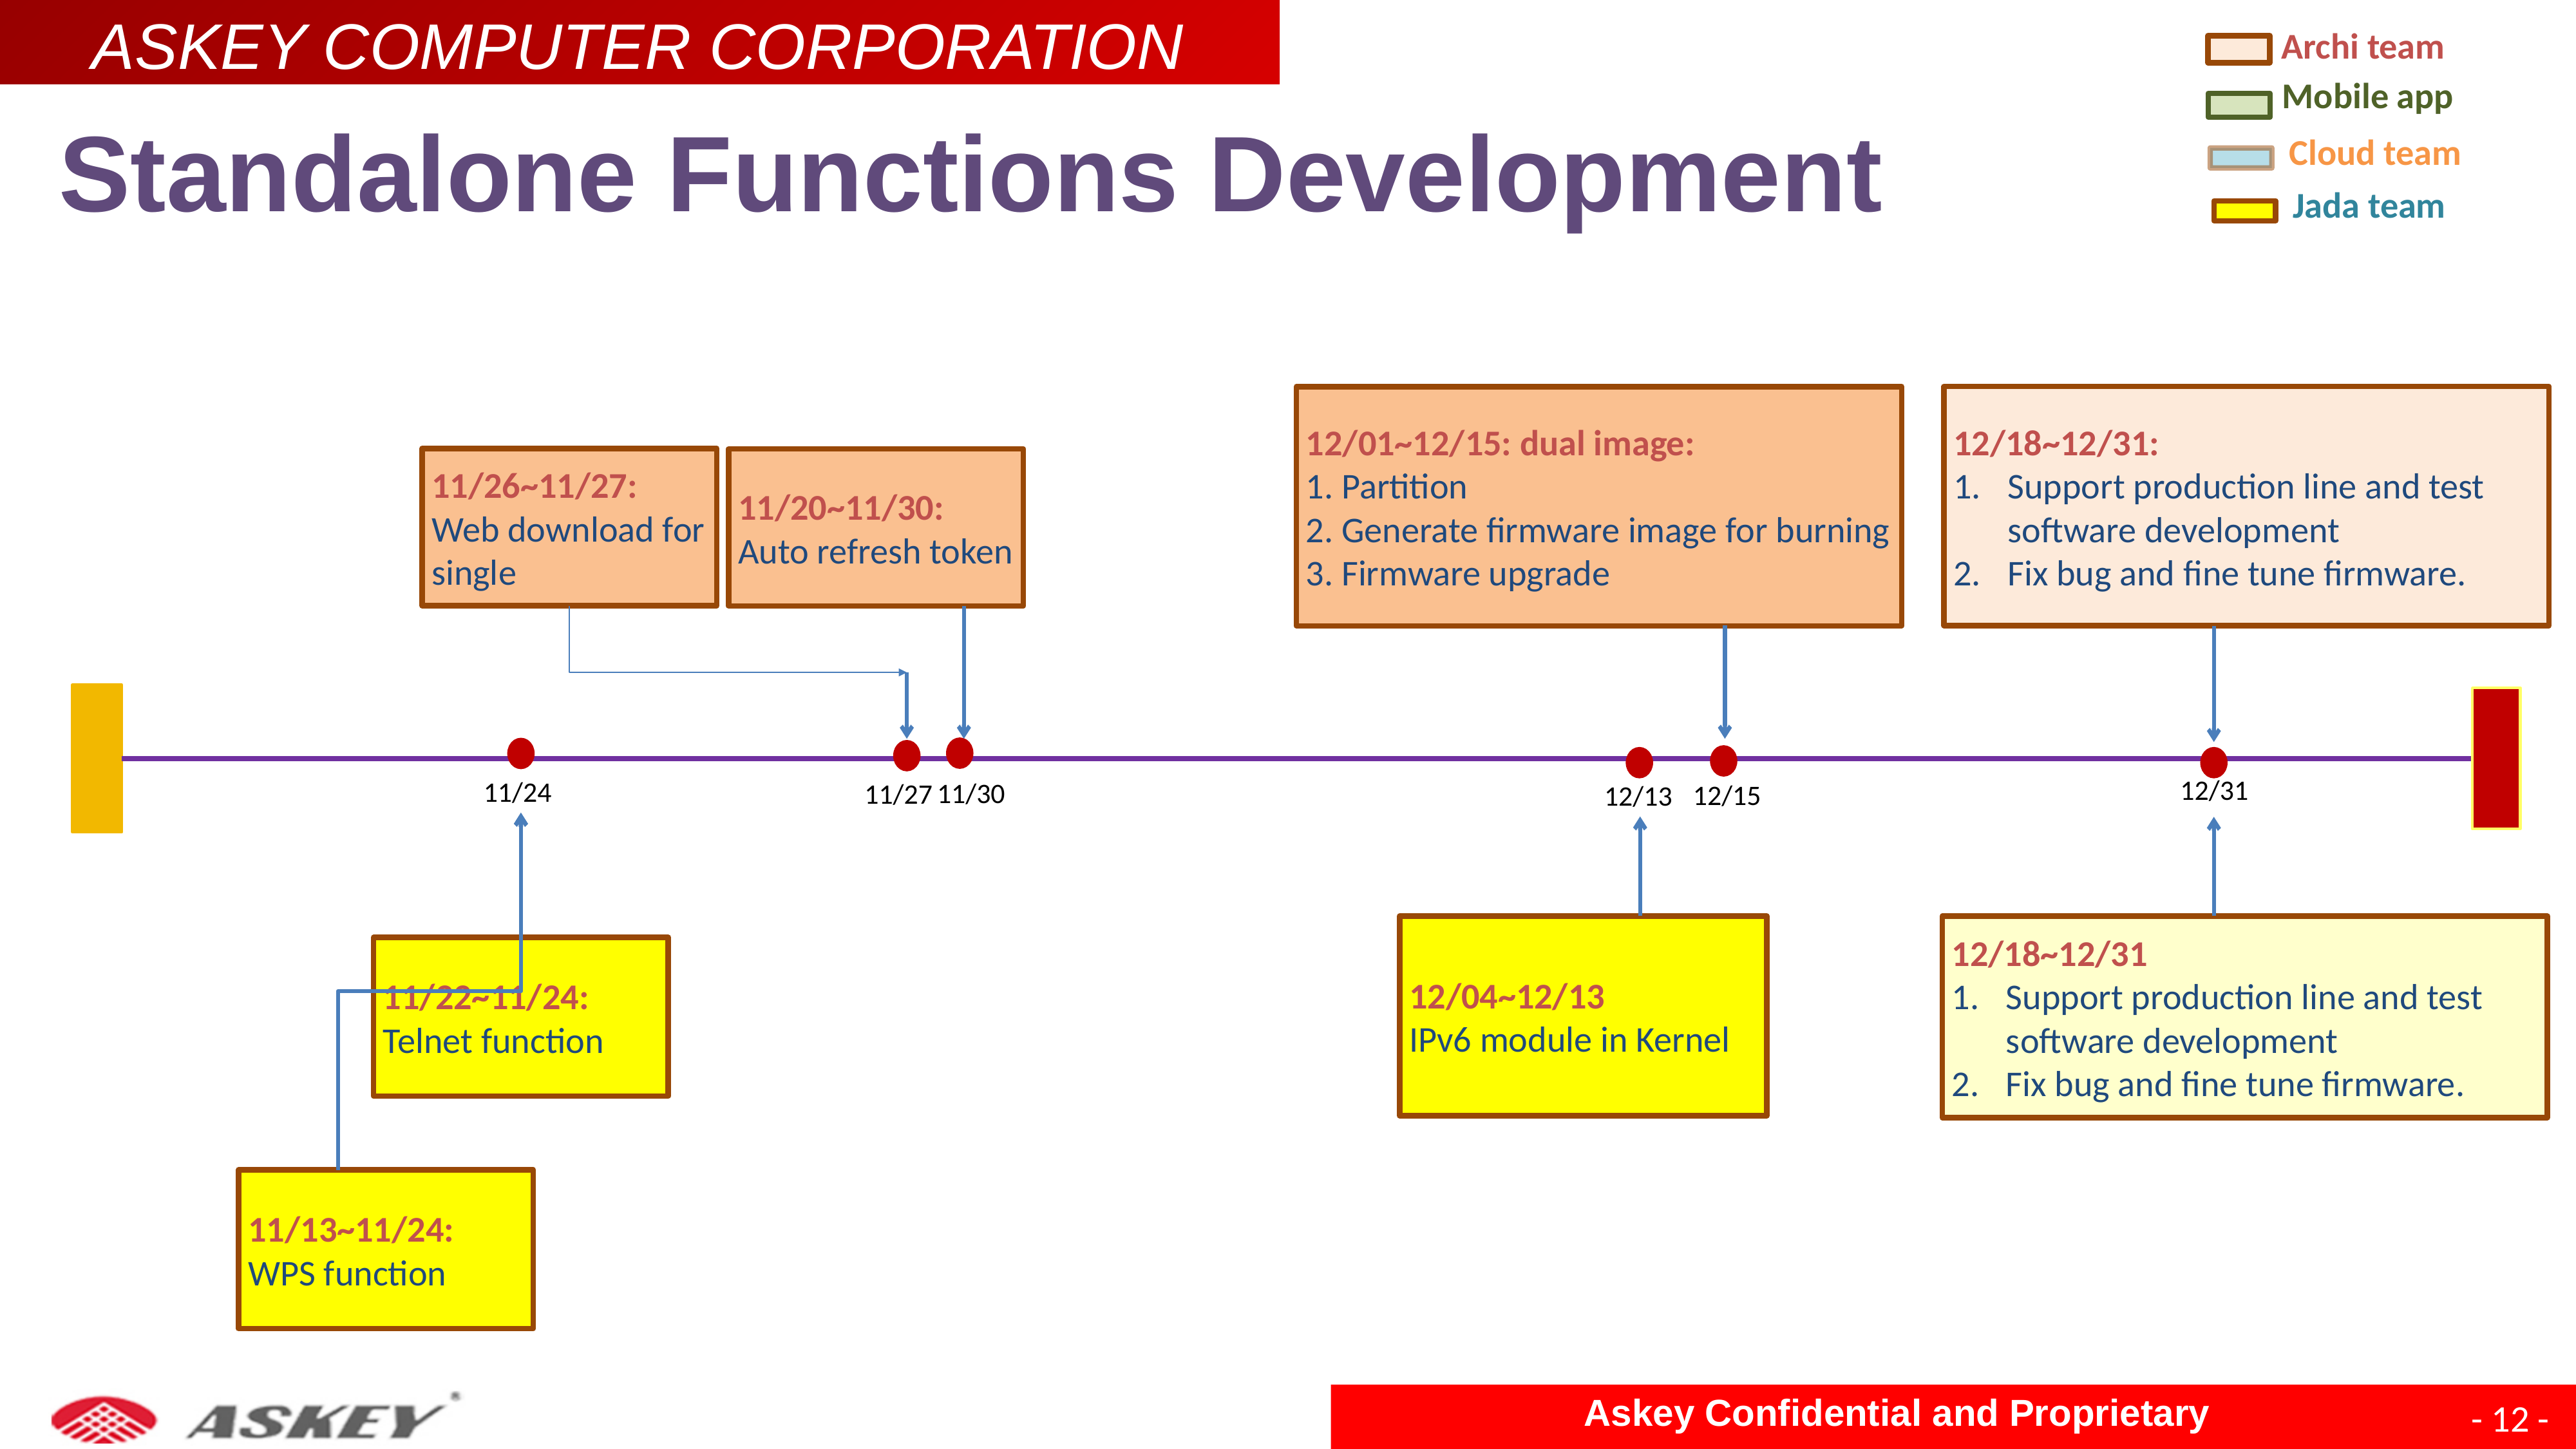

Archi team

Mobile app

Cloud team

Jada team

# Standalone Functions Development
12/18~12/31:
Support production line and test software development
Fix bug and fine tune firmware.
12/01~12/15: dual image:
1. Partition
2. Generate firmware image for burning
3. Firmware upgrade
11/26~11/27:
Web download for single
11/20~11/30:
Auto refresh token

12/31
11/24
11/30
11/27
12/15
12/13
12/04~12/13
IPv6 module in Kernel
12/18~12/31
Support production line and test software development
Fix bug and fine tune firmware.
11/22~11/24:
Telnet function
11/13~11/24:
WPS function